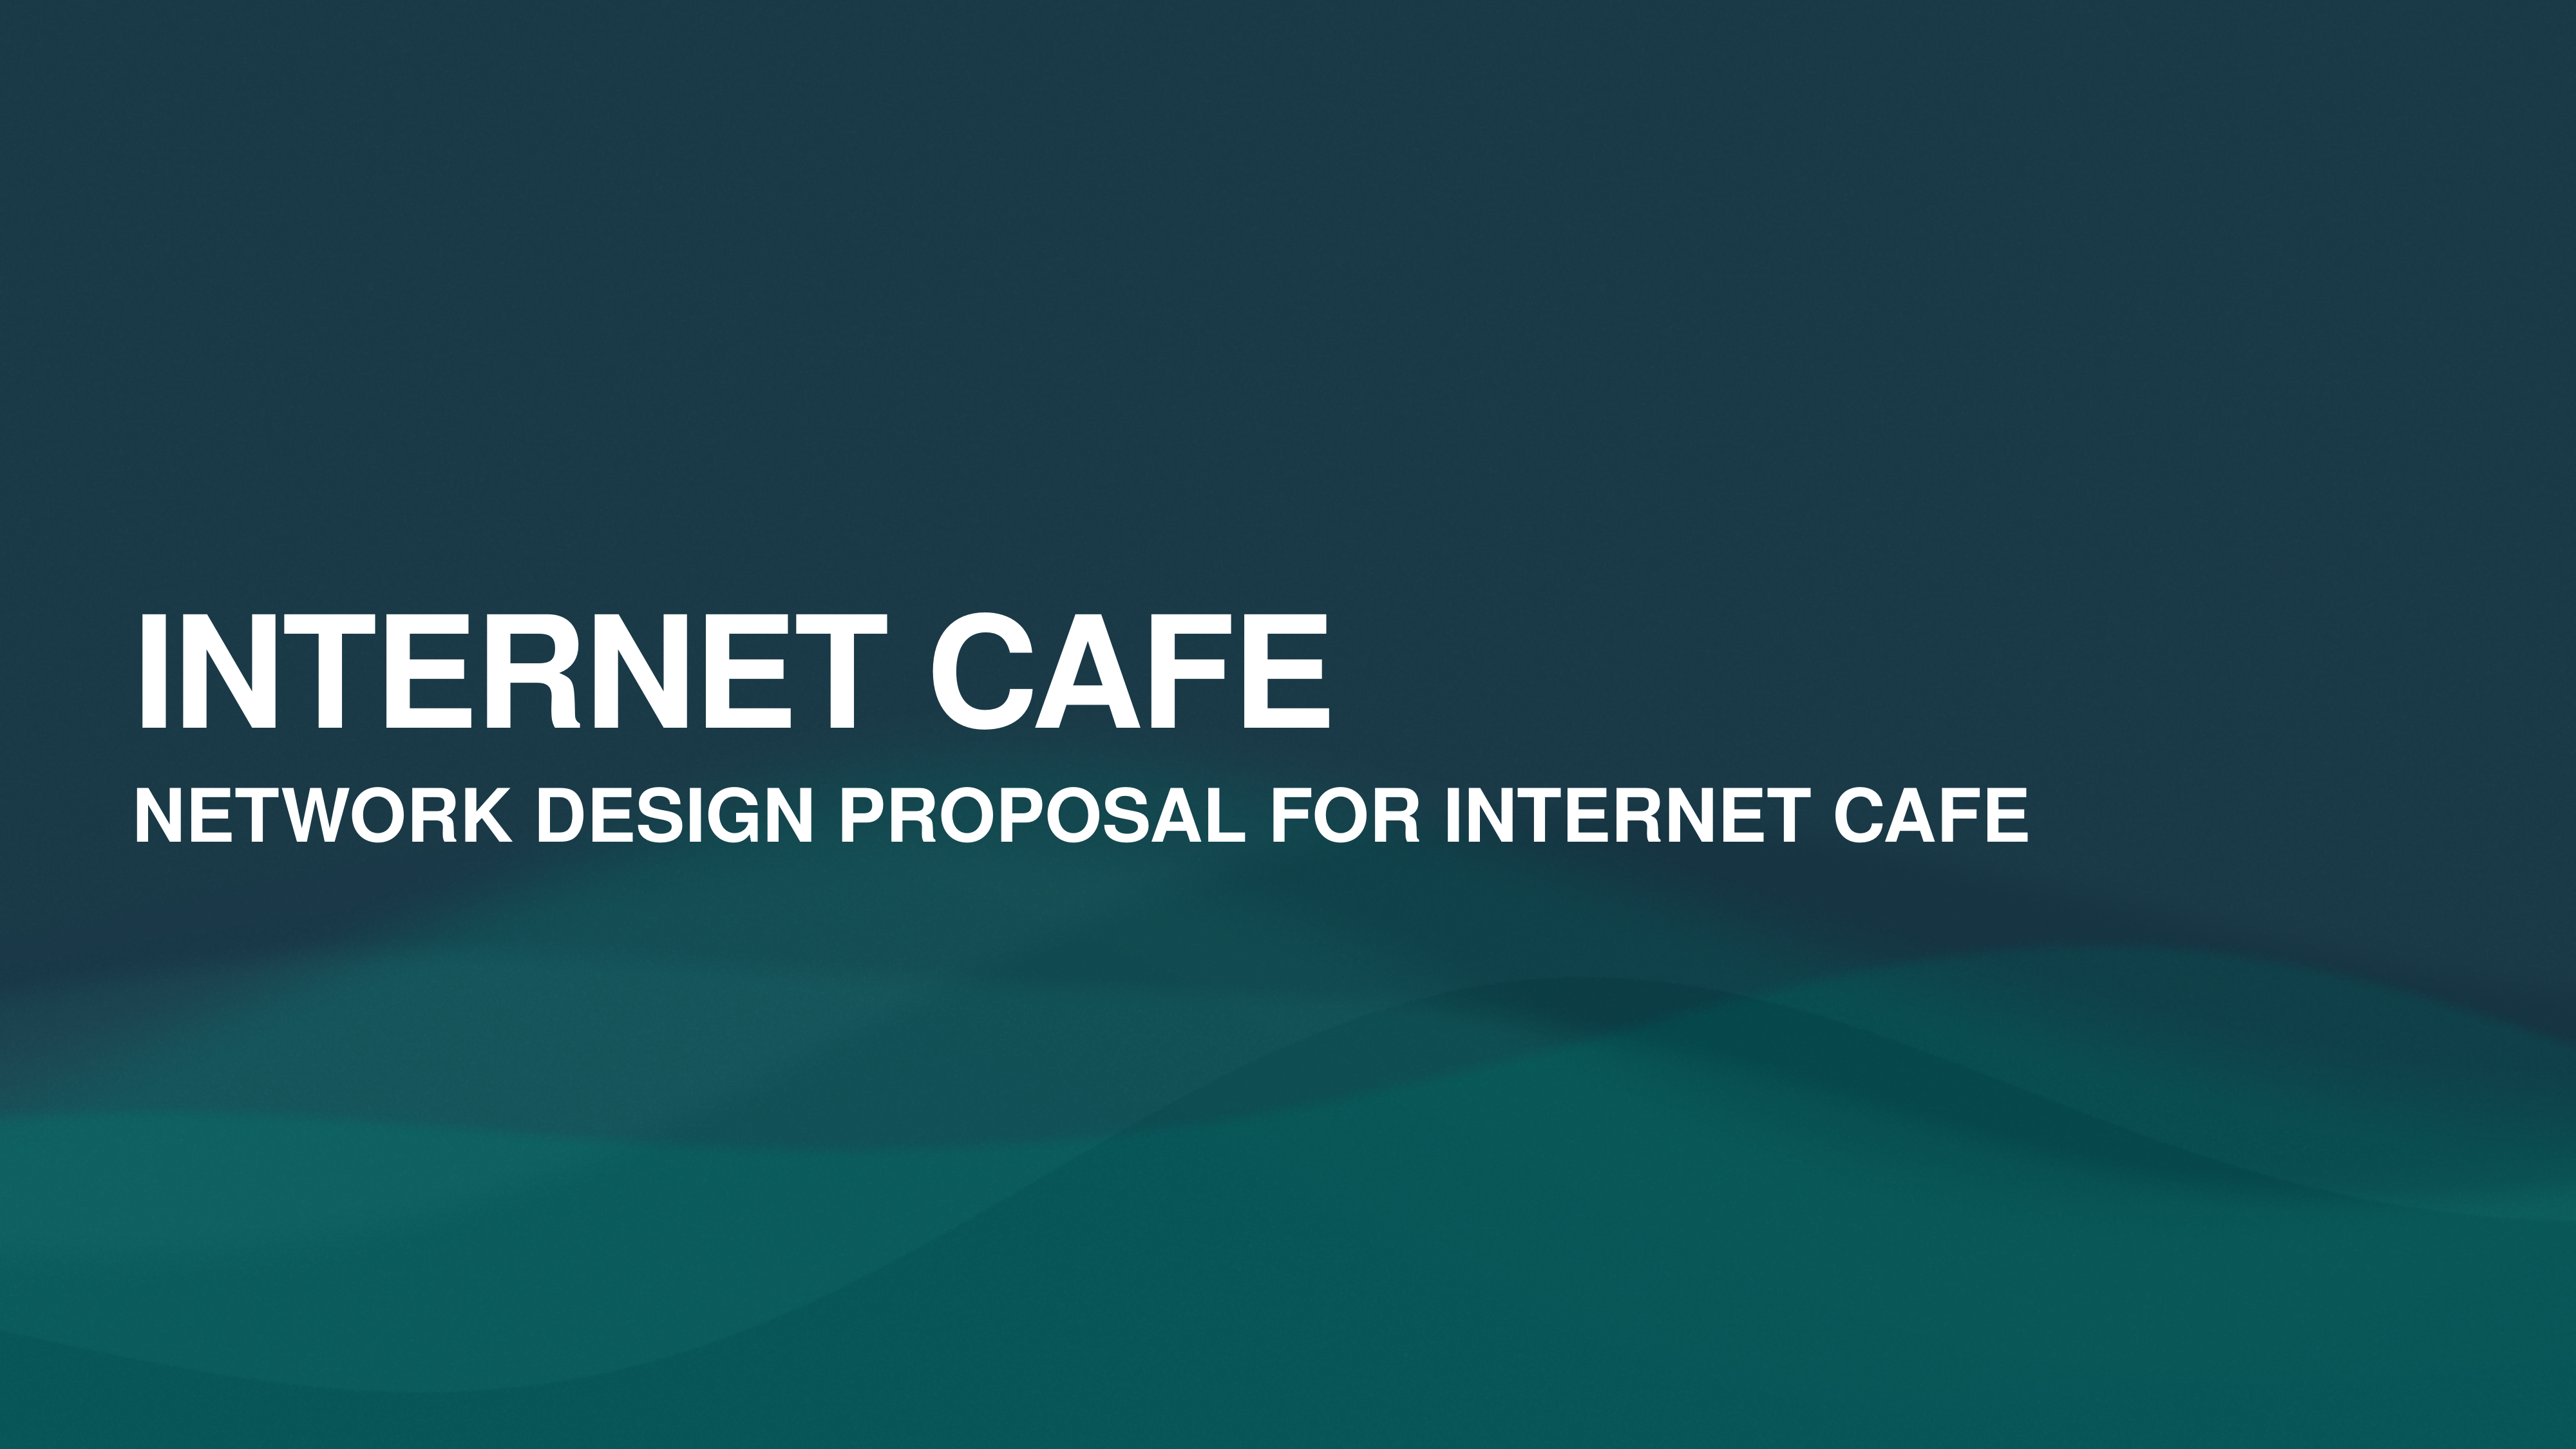

# INTERNET CAFE
NETWORK DESIGN PROPOSAL FOR INTERNET CAFE